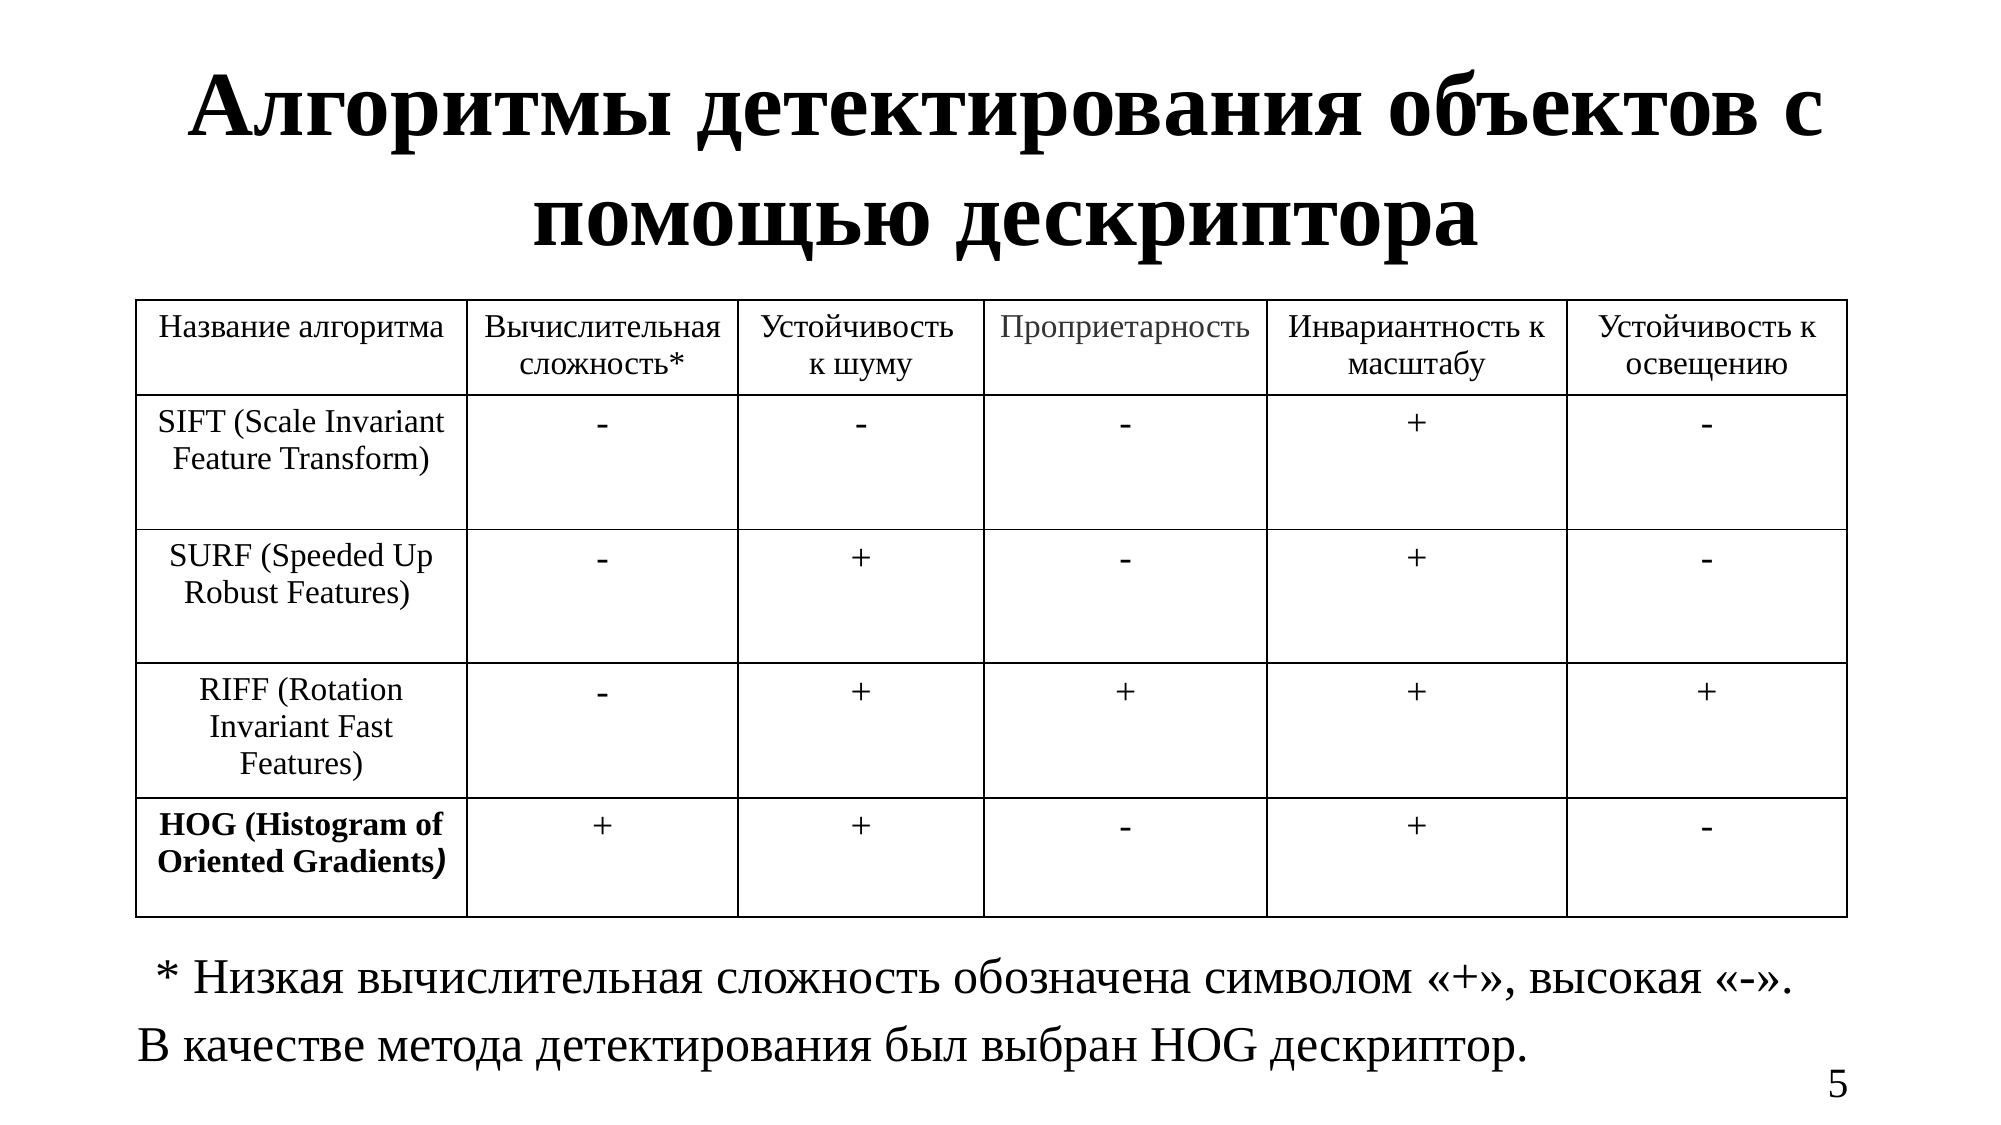

# Алгоритмы детектирования объектов с помощью дескриптора
| Название алгоритма | Вычислительная сложность\* | Устойчивость к шуму | Проприетарность | Инвариантность к масштабу | Устойчивость к освещению |
| --- | --- | --- | --- | --- | --- |
| SIFT (Scale Invariant Feature Transform) | - | - | - | + | - |
| SURF (Speeded Up Robust Features) | - | + | - | + | - |
| RIFF (Rotation Invariant Fast Features) | - | + | + | + | + |
| HOG (Histogram of Oriented Gradients) | + | + | - | + | - |
* Низкая вычислительная сложность обозначена символом «+», высокая «-».
В качестве метода детектирования был выбран HOG дескриптор.
5